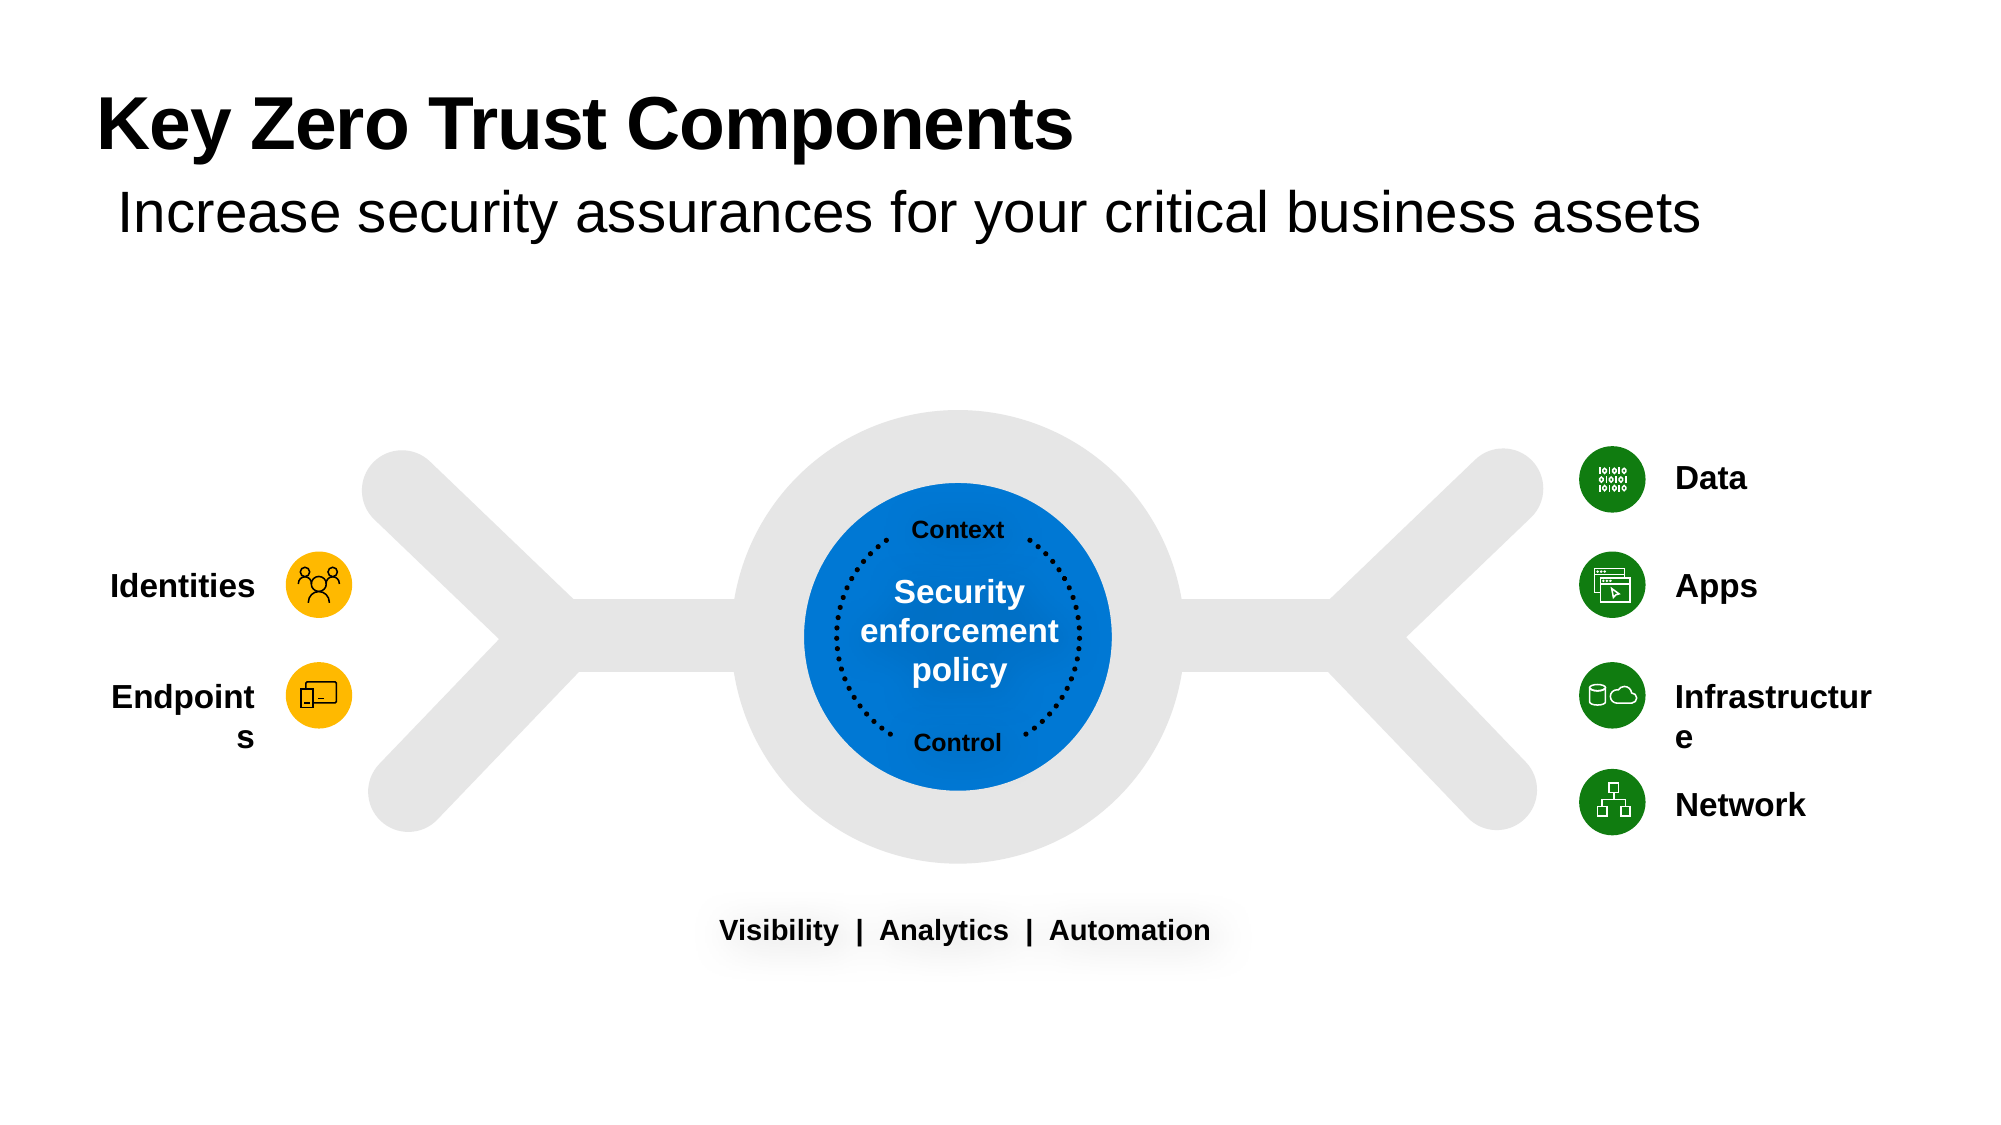

# Key Zero Trust Components
Increase security assurances for your critical business assets

Data

Context

Identities
Apps

Security enforcement policy

Endpoints
Infrastructure

Control

Network
Visibility  |  Analytics  |  Automation